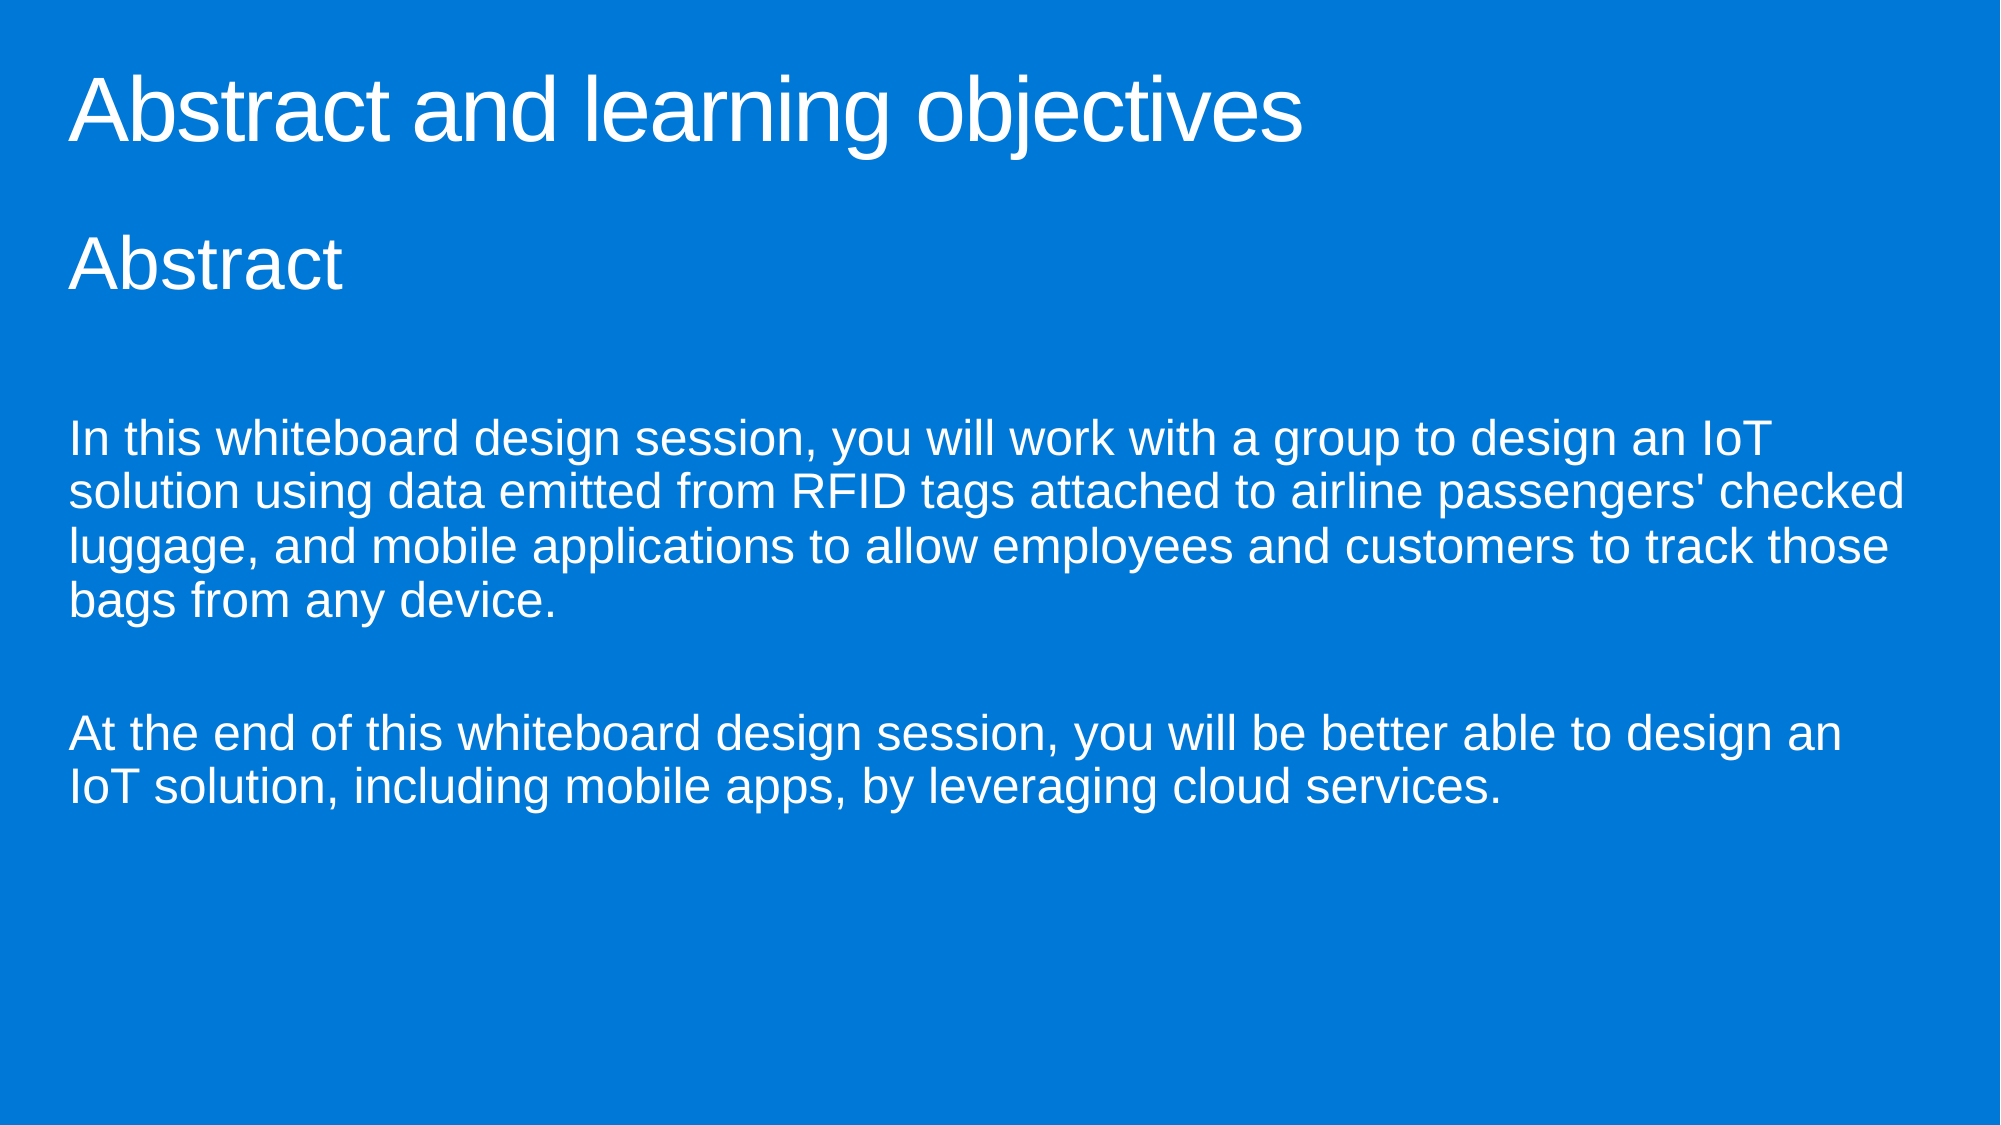

# Abstract and learning objectives
Abstract

In this whiteboard design session, you will work with a group to design an IoT solution using data emitted from RFID tags attached to airline passengers' checked luggage, and mobile applications to allow employees and customers to track those bags from any device.

At the end of this whiteboard design session, you will be better able to design an IoT solution, including mobile apps, by leveraging cloud services.